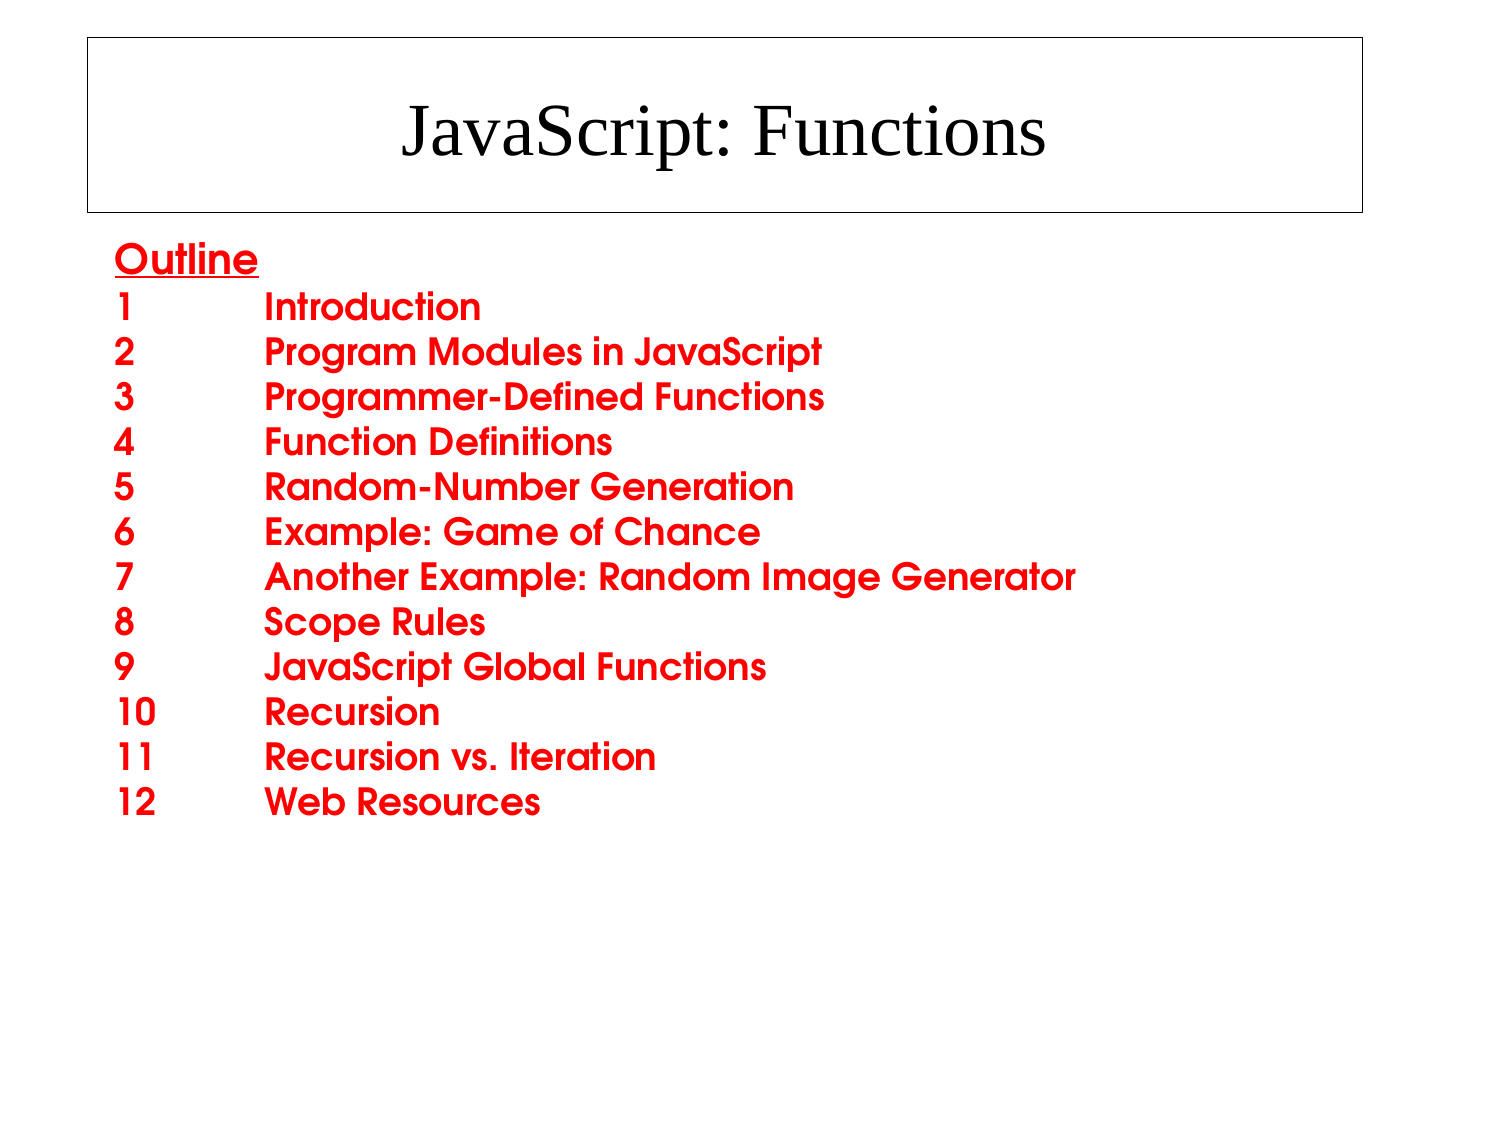

1
# JavaScript: Functions
Outline
1  	Introduction
2  	Program Modules in JavaScript
3  	Programmer-Defined Functions
4  	Function Definitions
5  	Random-Number Generation
6  	Example: Game of Chance
7	Another Example: Random Image Generator
8  	Scope Rules
9  	JavaScript Global Functions
10  	Recursion
11  	Recursion vs. Iteration
12  	Web Resources